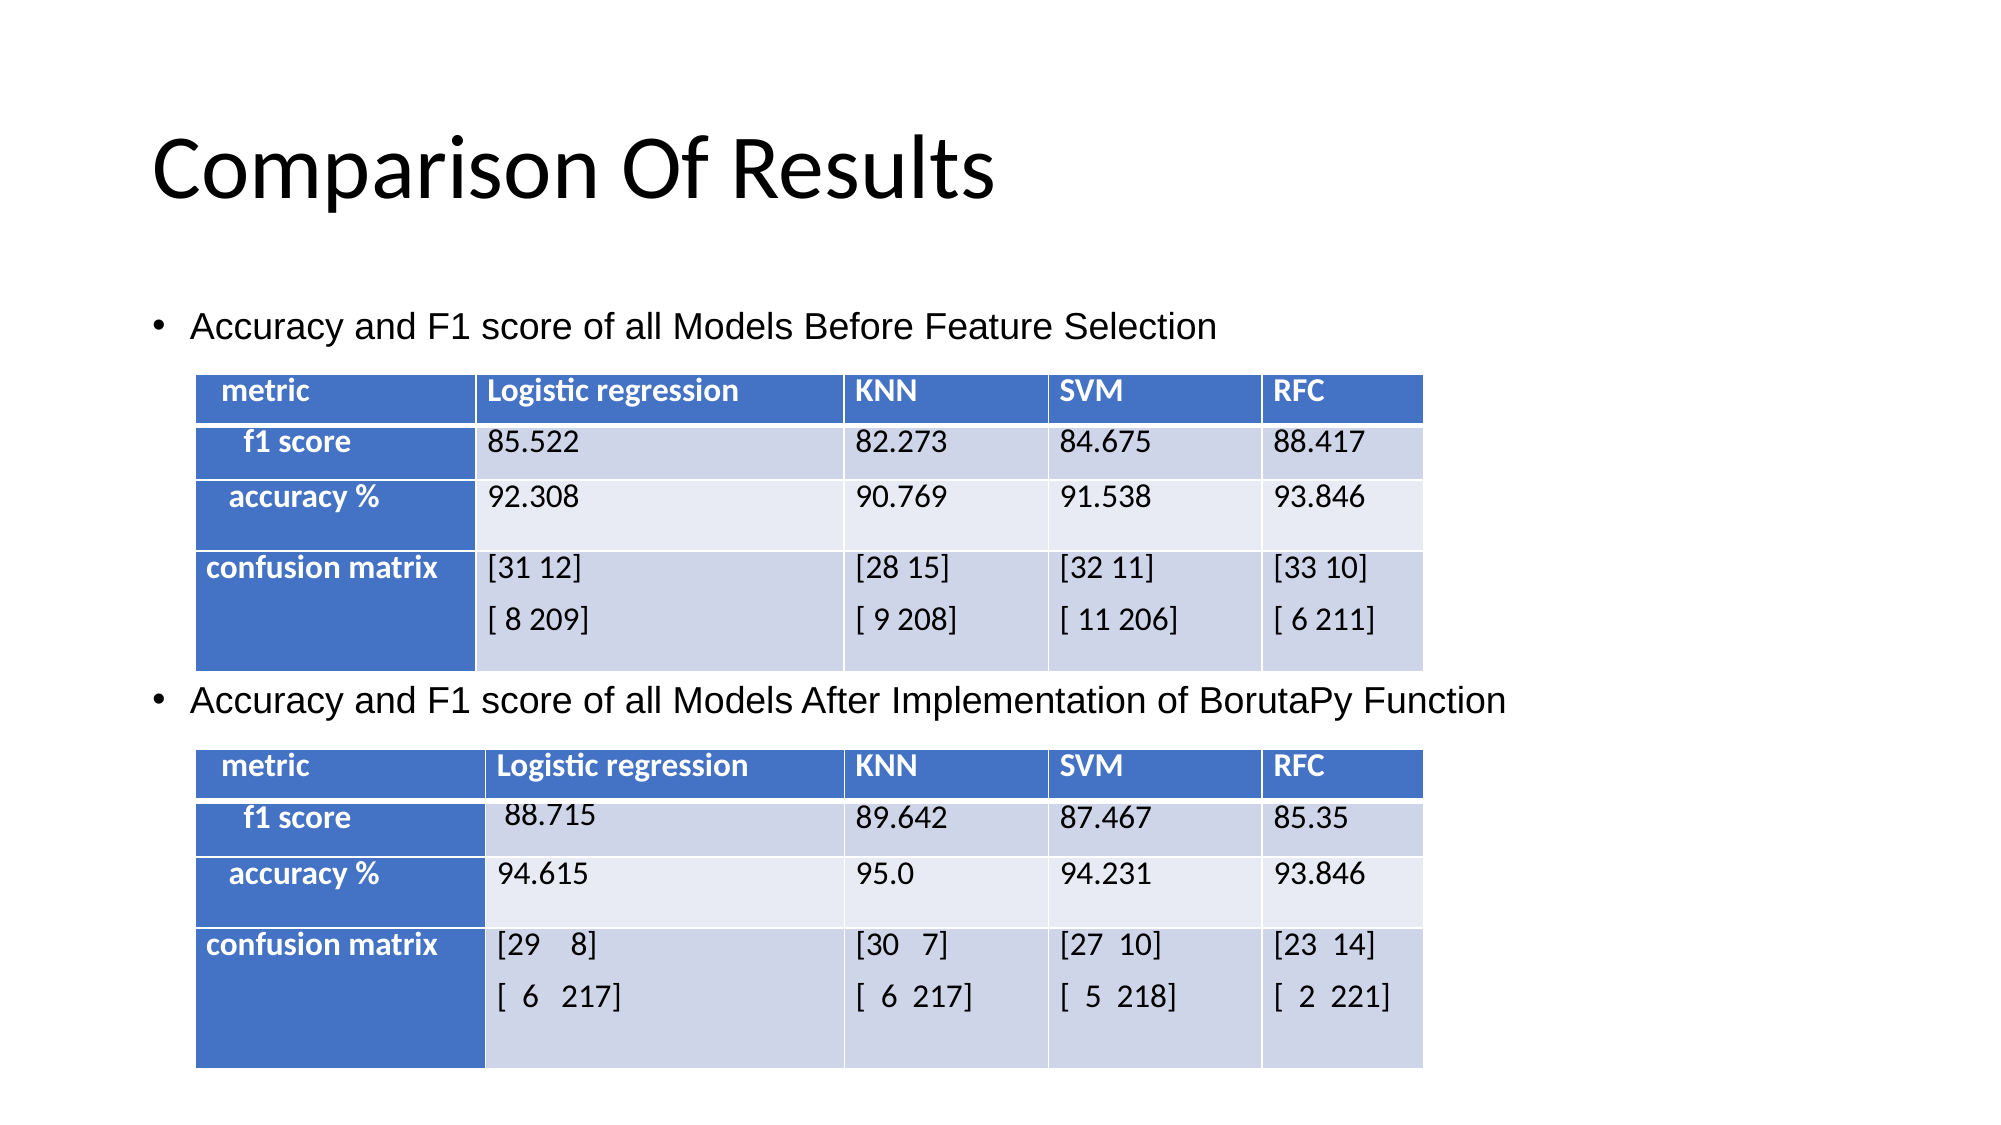

# Comparison Of Results
Accuracy and F1 score of all Models Before Feature Selection

Accuracy and F1 score of all Models After Implementation of BorutaPy Function

| metric | Logistic regression | KNN | SVM | RFC |
| --- | --- | --- | --- | --- |
| f1 score | 85.522 | 82.273 | 84.675 | 88.417 |
| accuracy % | 92.308 | 90.769 | 91.538 | 93.846 |
| confusion matrix | [31 12] [ 8 209] | [28 15] [ 9 208] | [32 11] [ 11 206] | [33 10] [ 6 211] |
| metric | Logistic regression | KNN | SVM | RFC |
| --- | --- | --- | --- | --- |
| f1 score | 88.715 | 89.642 | 87.467 | 85.35 |
| accuracy % | 94.615 | 95.0 | 94.231 | 93.846 |
| confusion matrix | [29 8] [ 6 217] | [30 7] [ 6 217] | [27 10] [ 5 218] | [23 14] [ 2 221] |